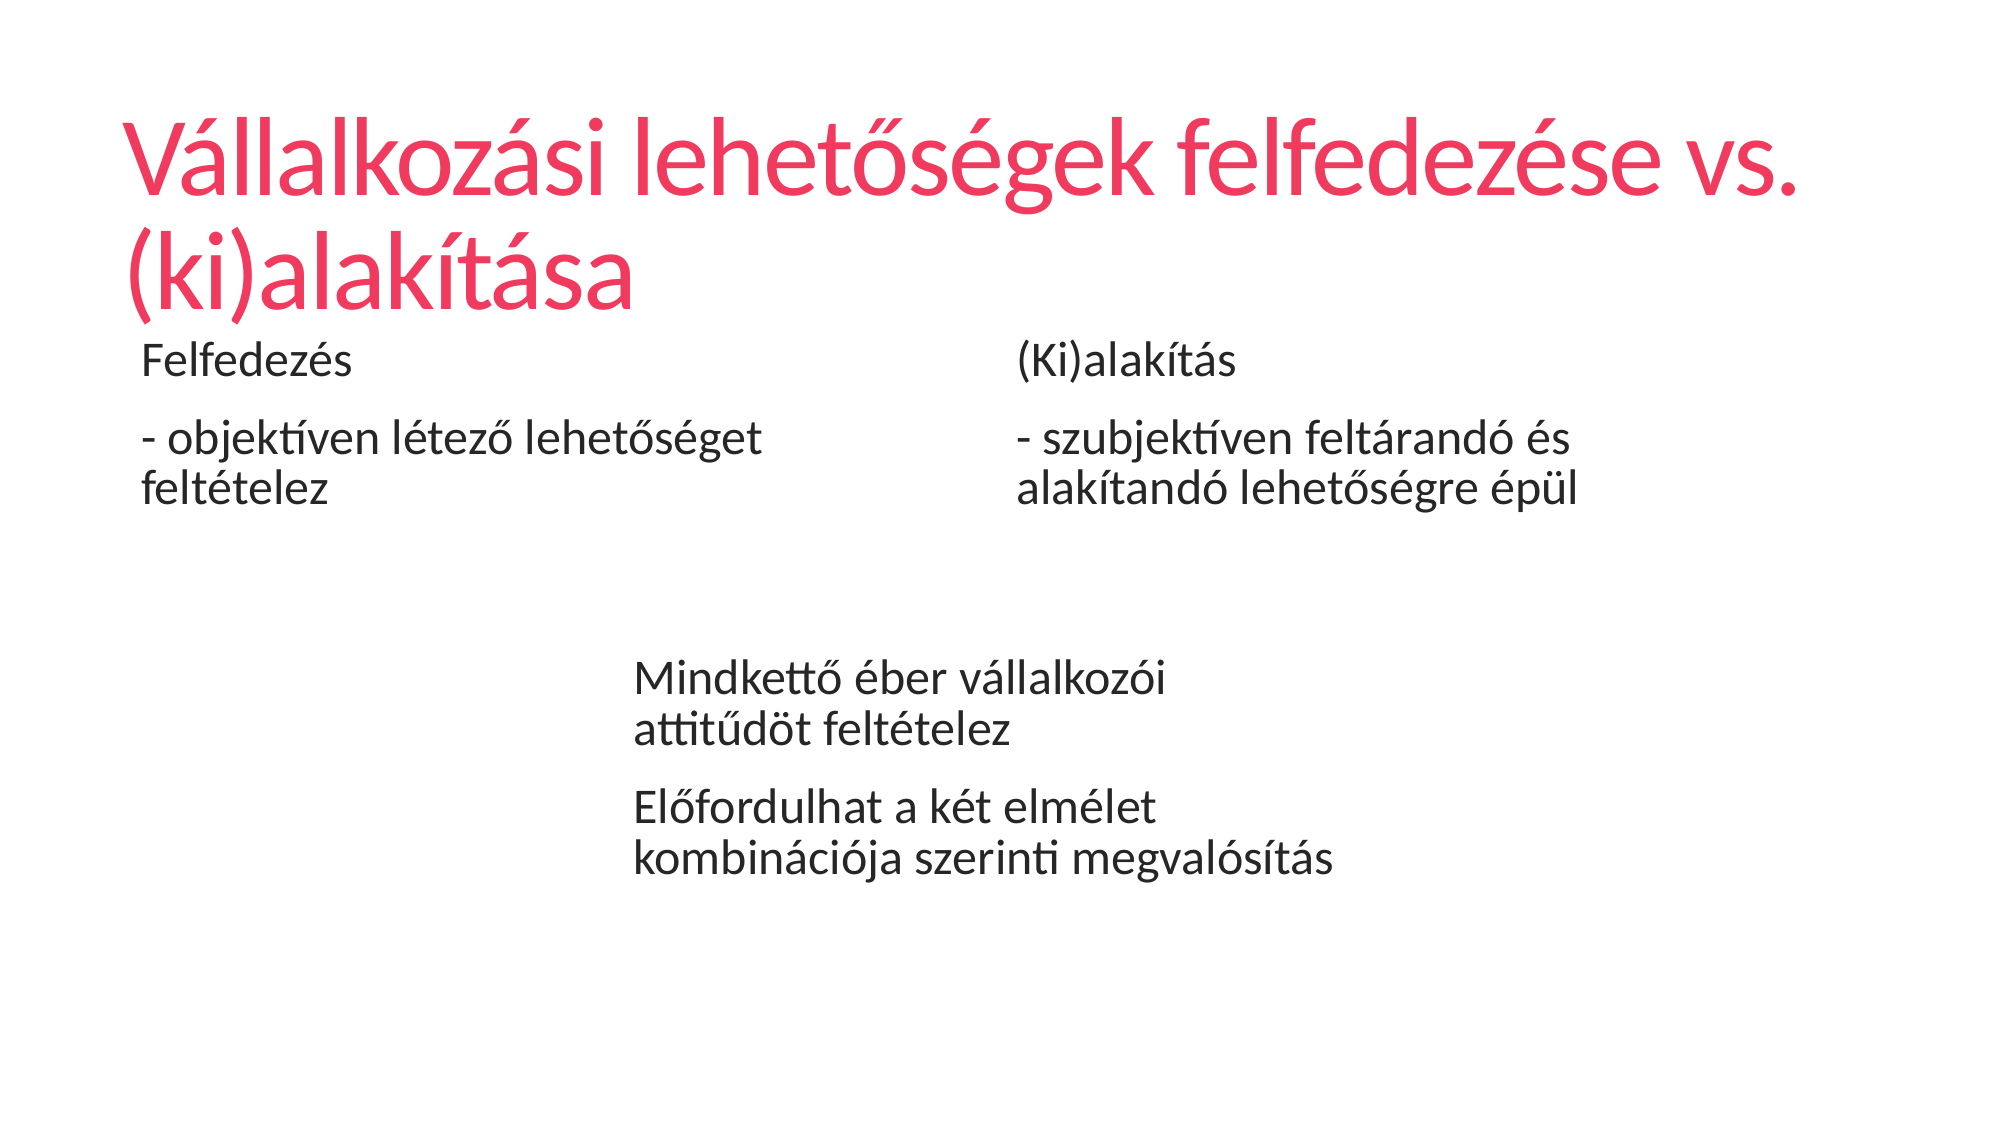

# Vállalkozási lehetőségek felfedezése vs. (ki)alakítása
Felfedezés
- objektíven létező lehetőséget feltételez
(Ki)alakítás
- szubjektíven feltárandó és alakítandó lehetőségre épül
Mindkettő éber vállalkozói attitűdöt feltételez
Előfordulhat a két elmélet kombinációja szerinti megvalósítás